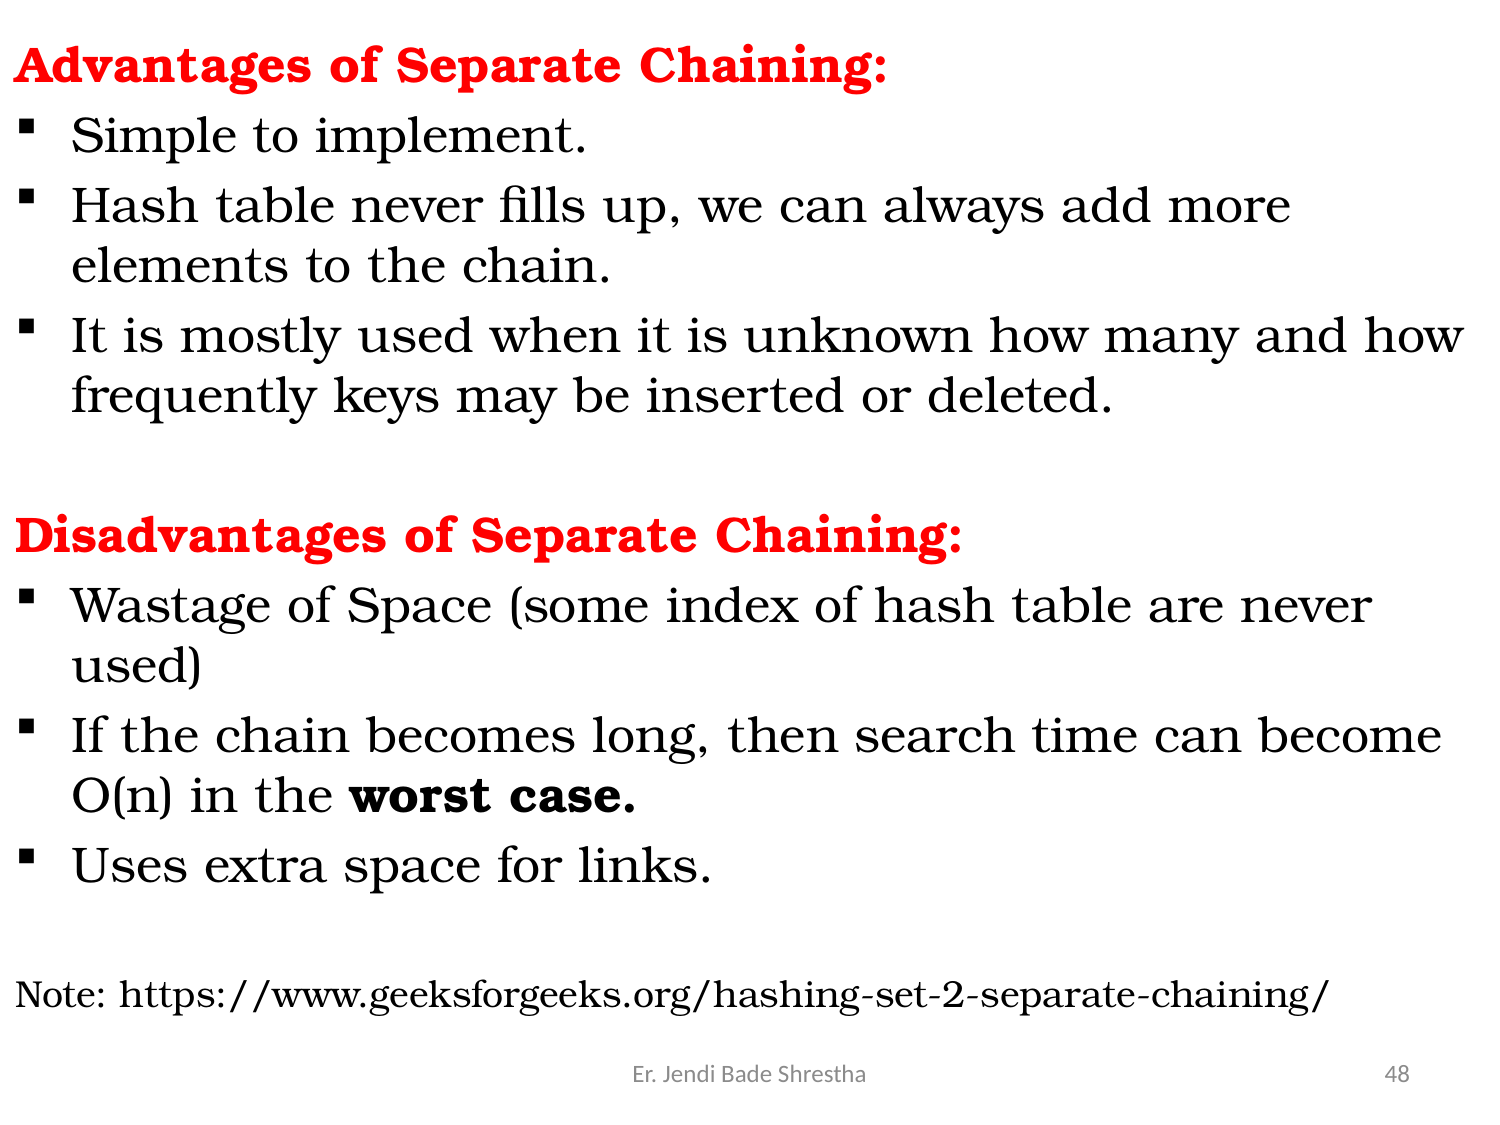

Advantages of Separate Chaining:
Simple to implement.
Hash table never fills up, we can always add more elements to the chain.
It is mostly used when it is unknown how many and how frequently keys may be inserted or deleted.

Disadvantages of Separate Chaining:
Wastage of Space (some index of hash table are never used)
If the chain becomes long, then search time can become O(n) in the worst case.
Uses extra space for links.

Note: https://www.geeksforgeeks.org/hashing-set-2-separate-chaining/
Er. Jendi Bade Shrestha
48